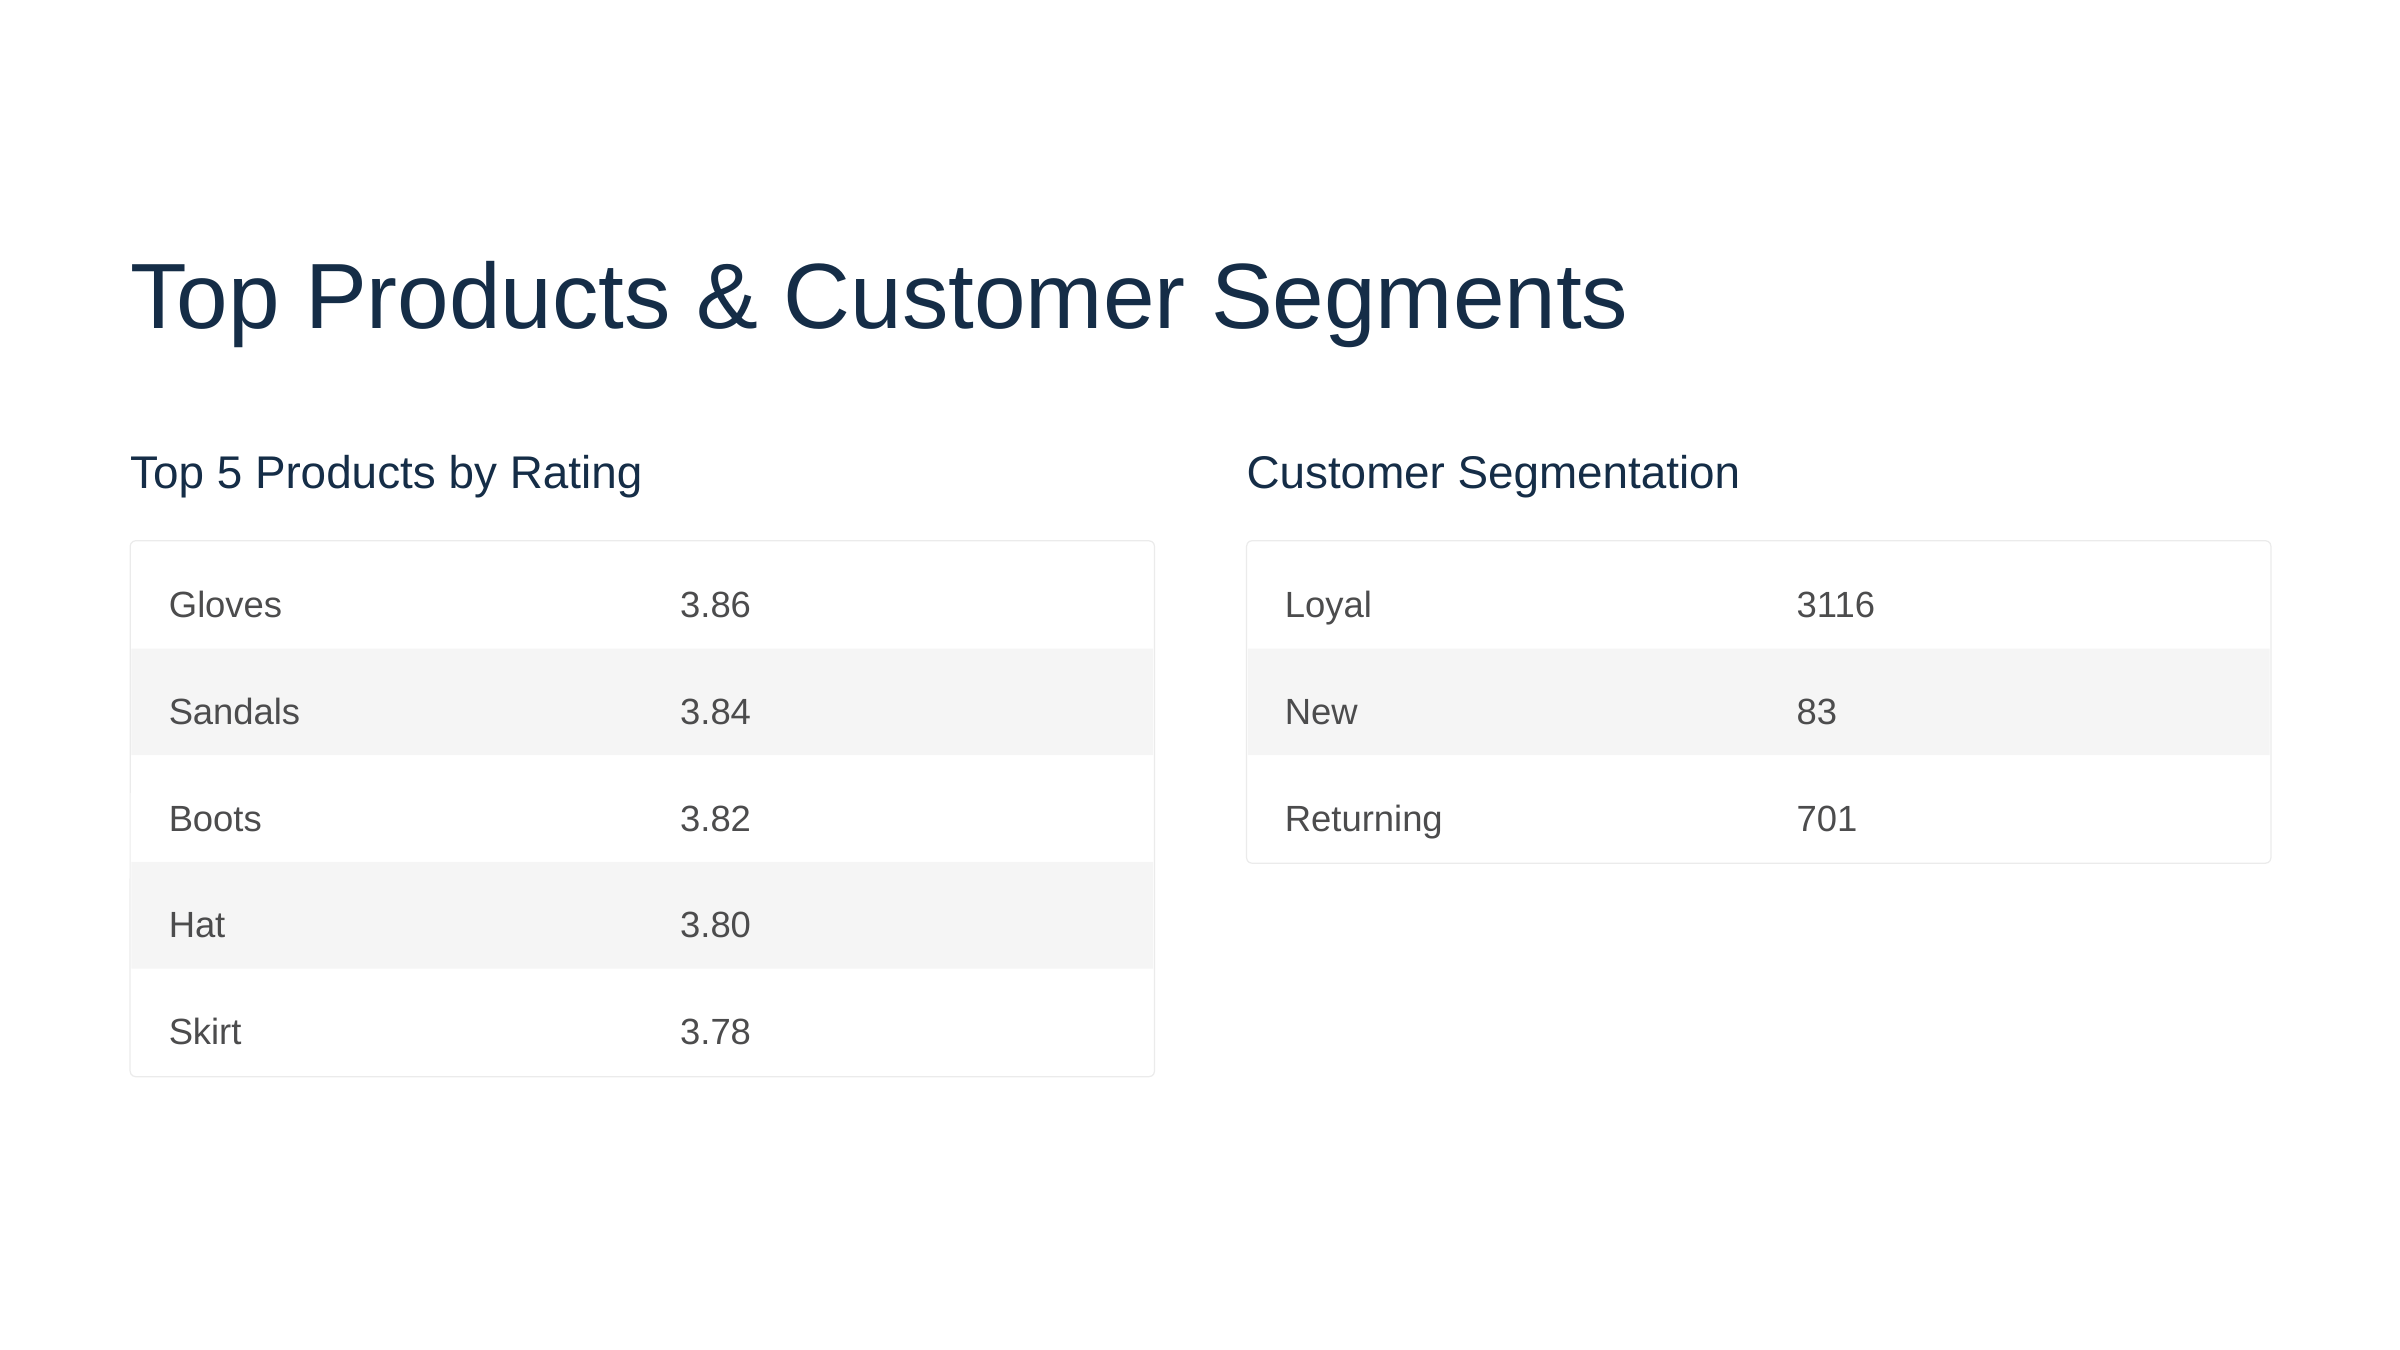

Top Products & Customer Segments
Top 5 Products by Rating
Customer Segmentation

Gloves
3.86
Loyal
3116

Sandals
3.84
New
83

Boots
3.82
Returning
701

Hat
3.80

Skirt
3.78